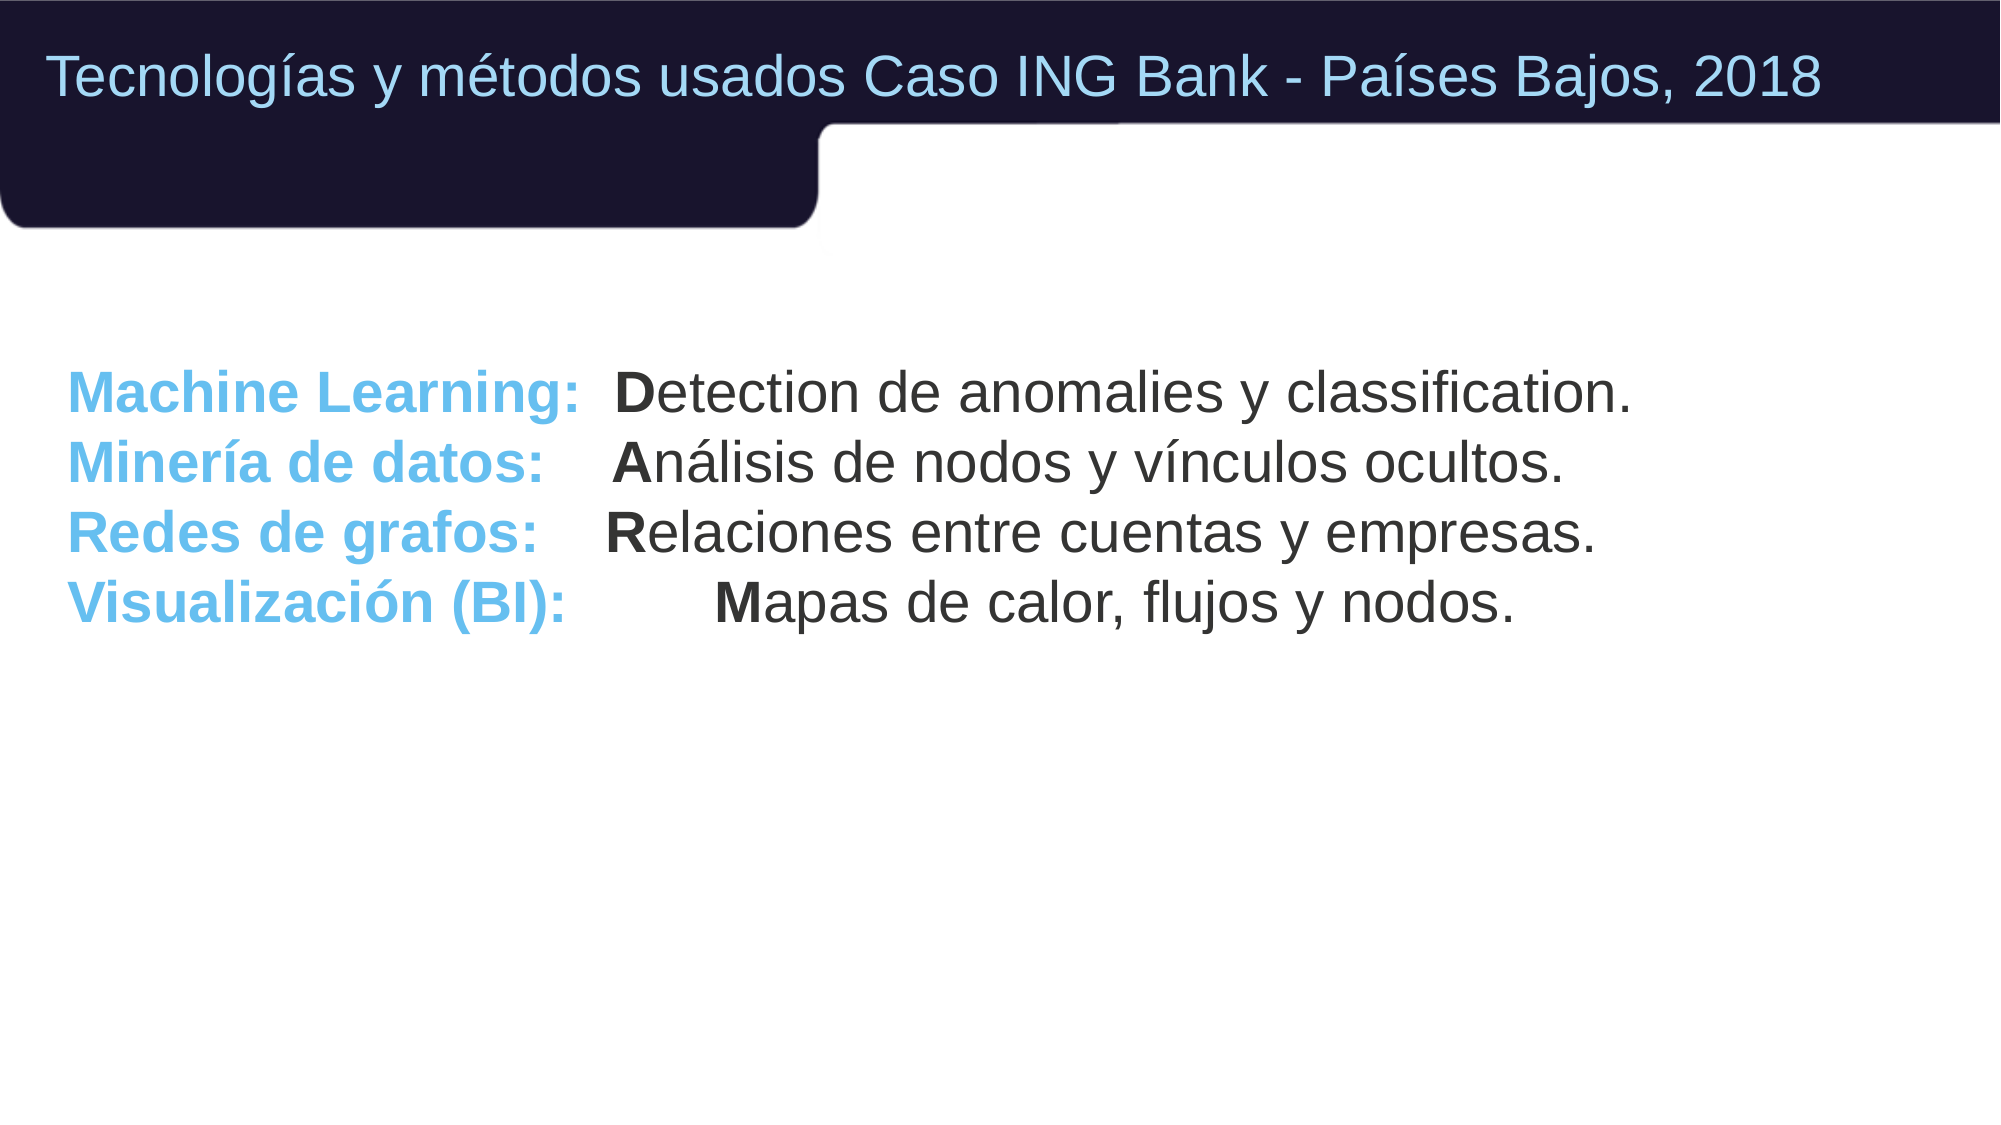

Tecnologías y métodos usados Caso ING Bank - Países Bajos, 2018
Machine Learning:  Detection de anomalies y classification.
Minería de datos:    Análisis de nodos y vínculos ocultos.
Redes de grafos:    Relaciones entre cuentas y empresas.
Visualización (BI):         Mapas de calor, flujos y nodos.